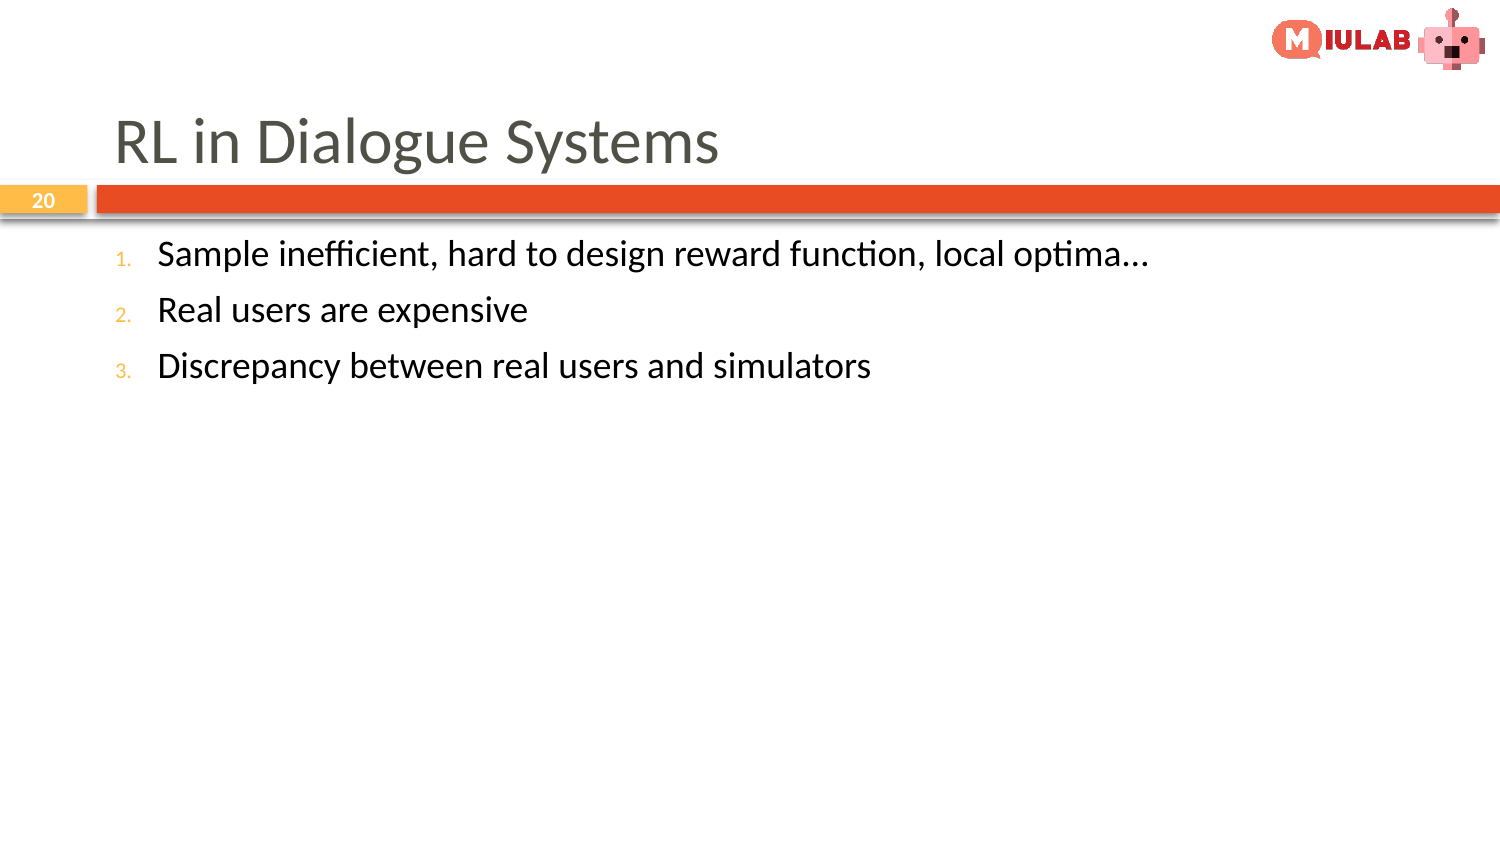

# RL in Dialogue Systems
Sample inefficient, hard to design reward function, local optima…
Real users are expensive
Discrepancy between real users and simulators

20